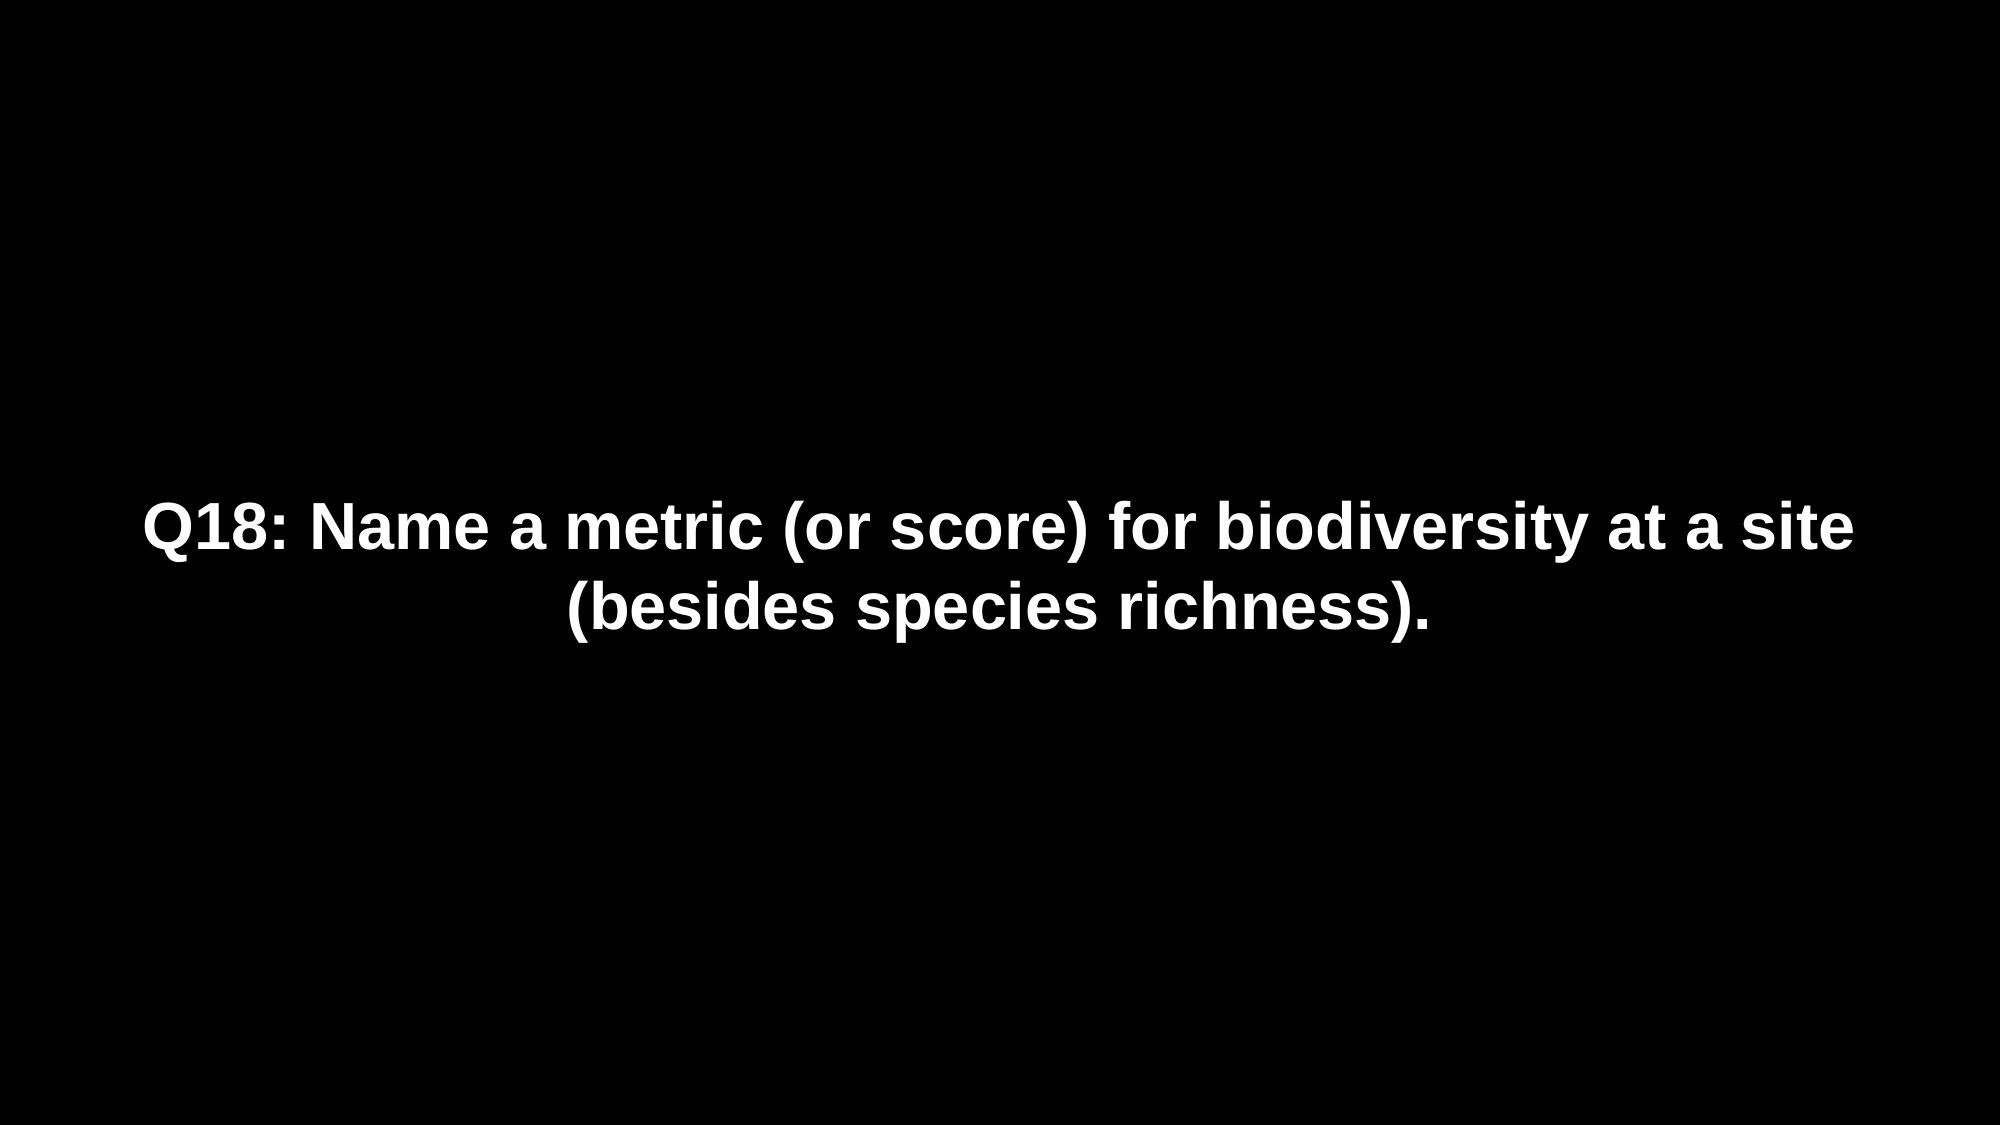

Q18: Name a metric (or score) for biodiversity at a site (besides species richness).